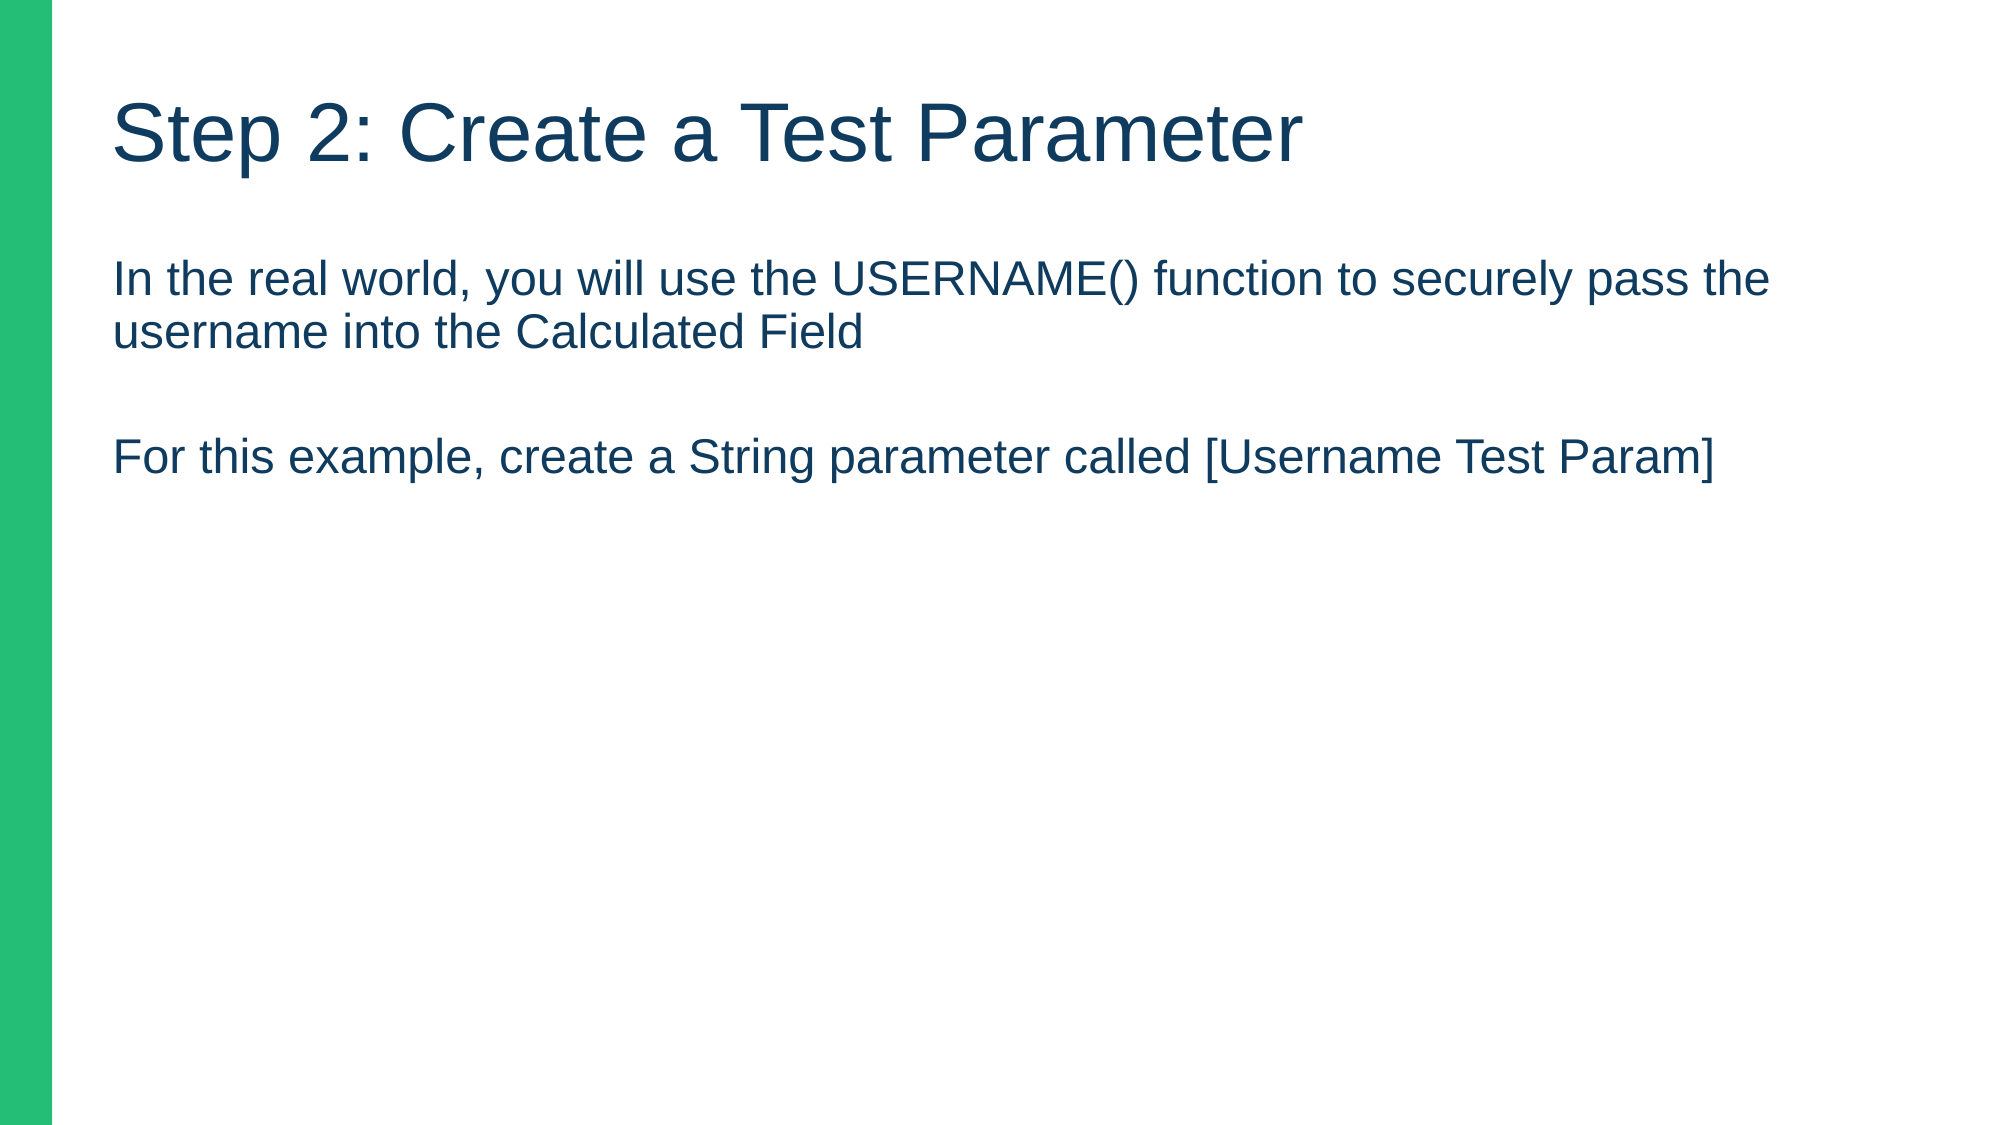

Step 2: Create a Test Parameter
In the real world, you will use the USERNAME() function to securely pass the username into the Calculated Field

For this example, create a String parameter called [Username Test Param]